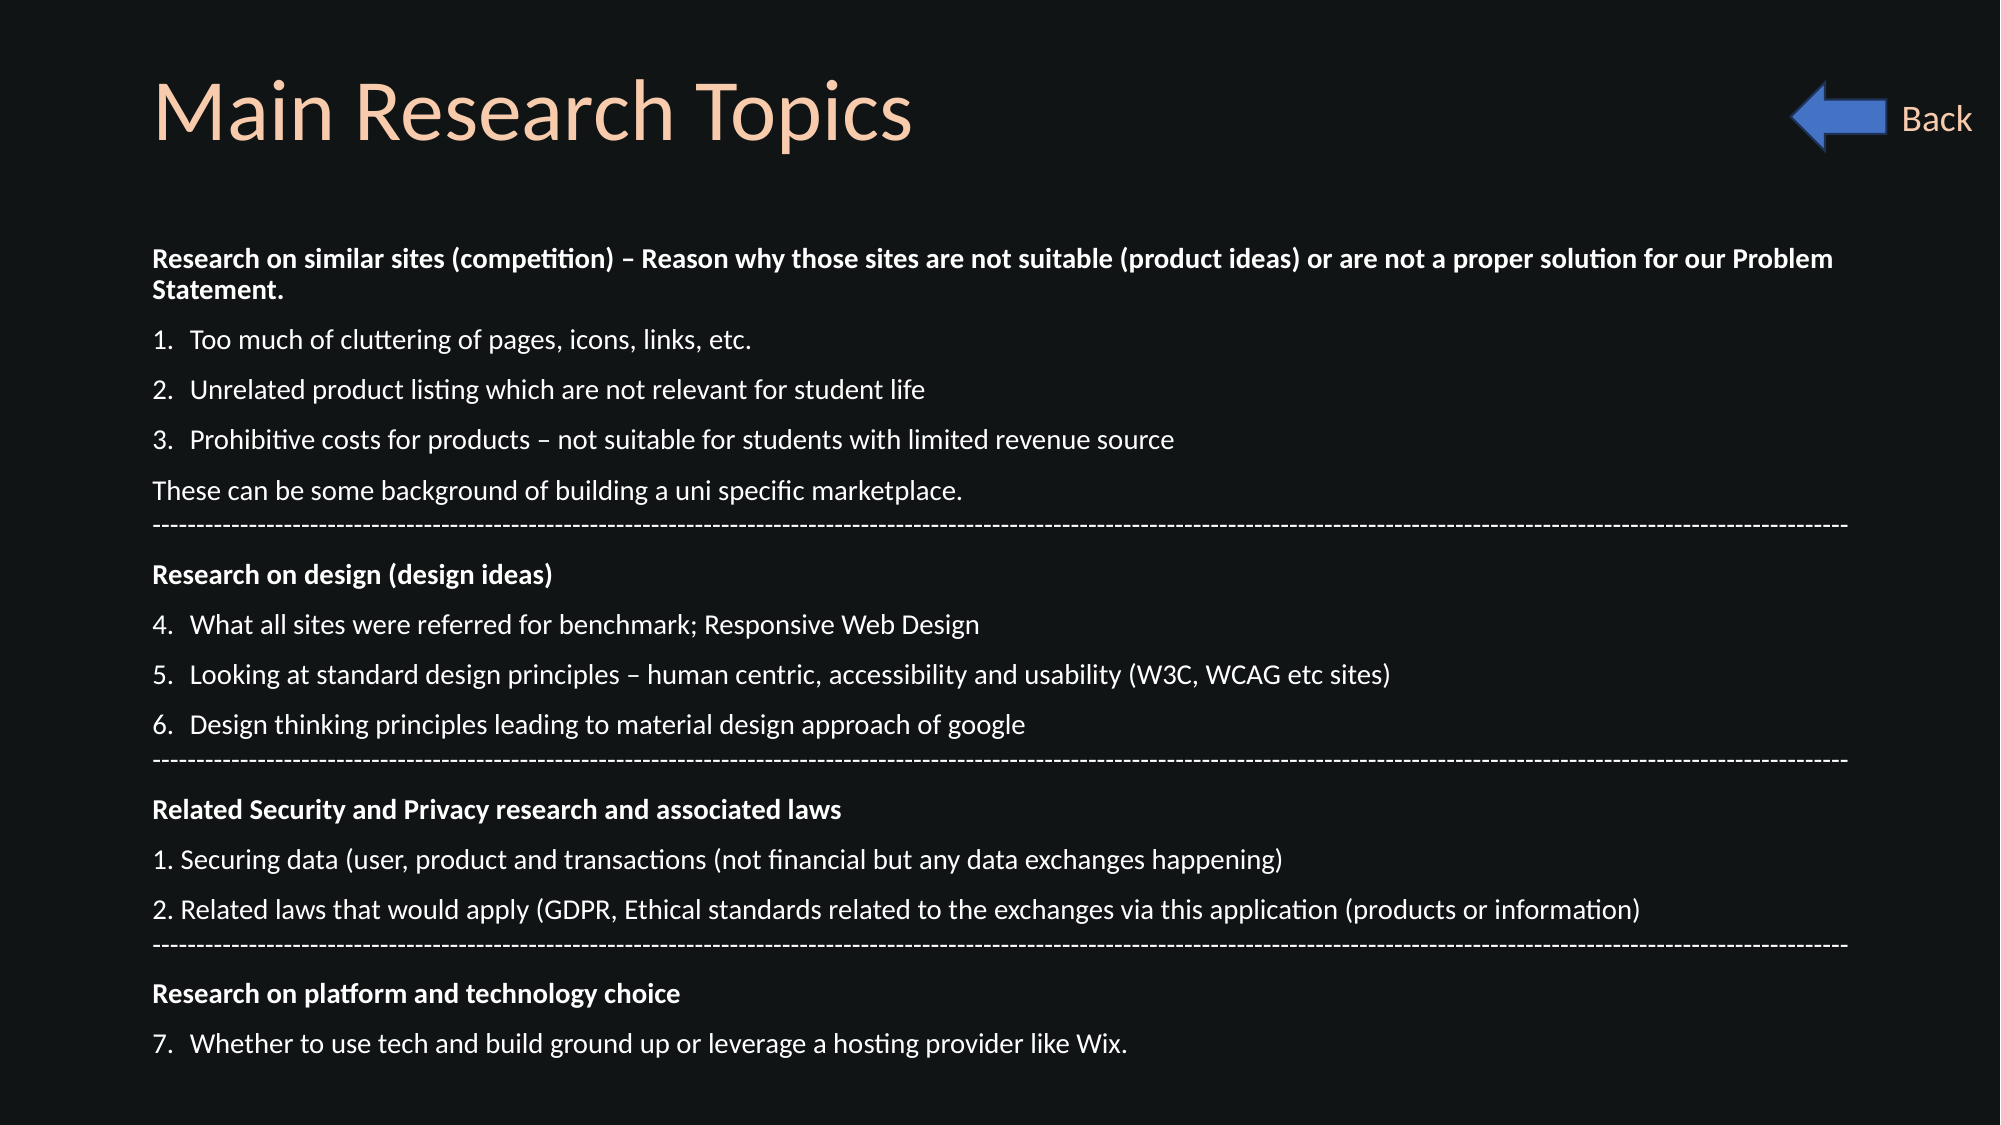

# Main Research Topics

Back

Research on similar sites (competition) – Reason why those sites are not suitable (product ideas) or are not a proper solution for our Problem Statement.
Too much of cluttering of pages, icons, links, etc.
Unrelated product listing which are not relevant for student life
Prohibitive costs for products – not suitable for students with limited revenue source
These can be some background of building a uni specific marketplace.
--------------------------------------------------------------------------------------------------------------------------------------------------------------------------------------------------
Research on design (design ideas)
What all sites were referred for benchmark; Responsive Web Design
Looking at standard design principles – human centric, accessibility and usability (W3C, WCAG etc sites)
Design thinking principles leading to material design approach of google
--------------------------------------------------------------------------------------------------------------------------------------------------------------------------------------------------
Related Security and Privacy research and associated laws
1. Securing data (user, product and transactions (not financial but any data exchanges happening)
2. Related laws that would apply (GDPR, Ethical standards related to the exchanges via this application (products or information)
--------------------------------------------------------------------------------------------------------------------------------------------------------------------------------------------------
Research on platform and technology choice
Whether to use tech and build ground up or leverage a hosting provider like Wix.